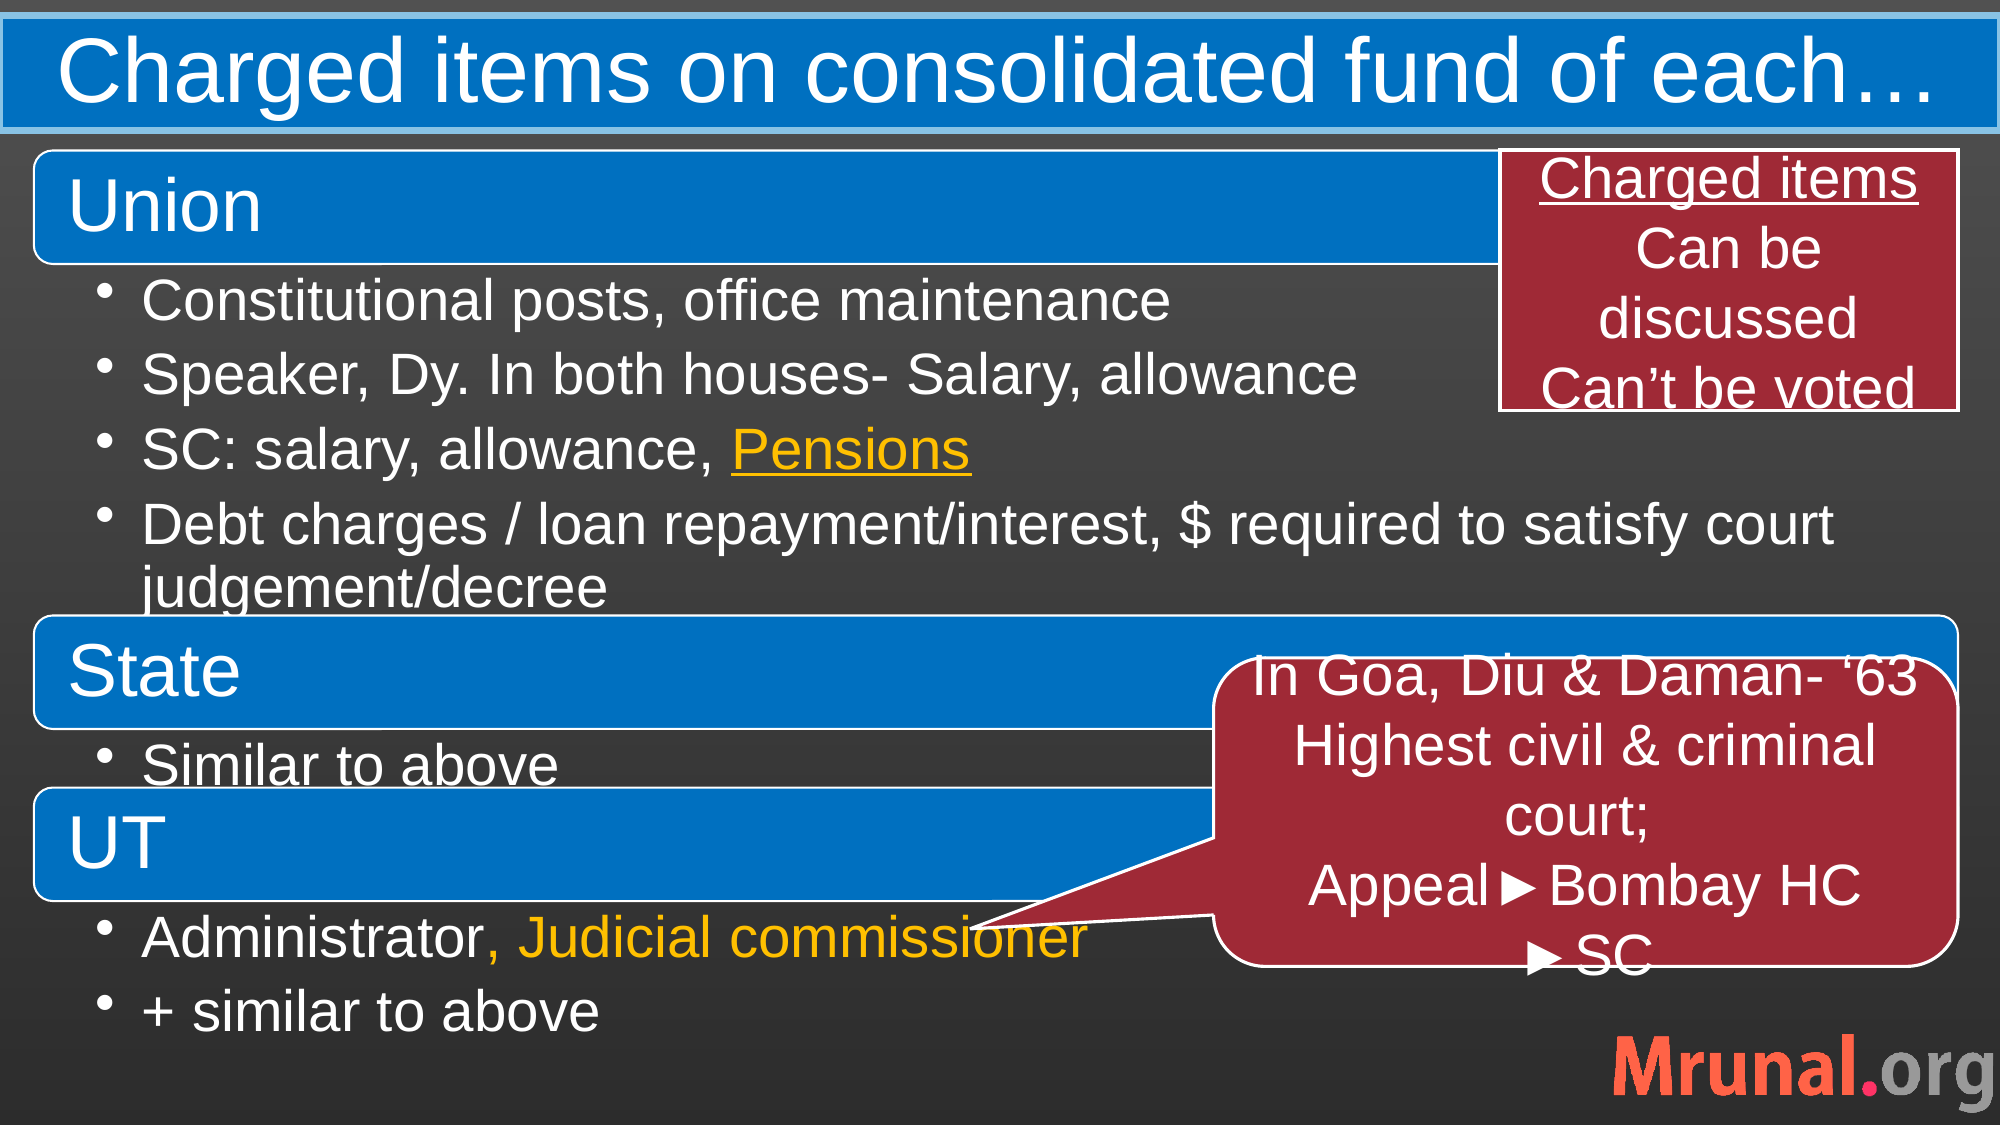

# Charged items on consolidated fund of each…
Union
Constitutional posts, office maintenance
Speaker, Dy. In both houses- Salary, allowance
SC: salary, allowance, Pensions
Debt charges / loan repayment/interest, $ required to satisfy court judgement/decree
Any other item declared by parliament
State
Similar to above
UT
Administrator, Judicial commissioner
+ similar to above
Charged items
Can be discussed
Can’t be voted
In Goa, Diu & Daman- ‘63
Highest civil & criminal court;
Appeal►Bombay HC ►SC